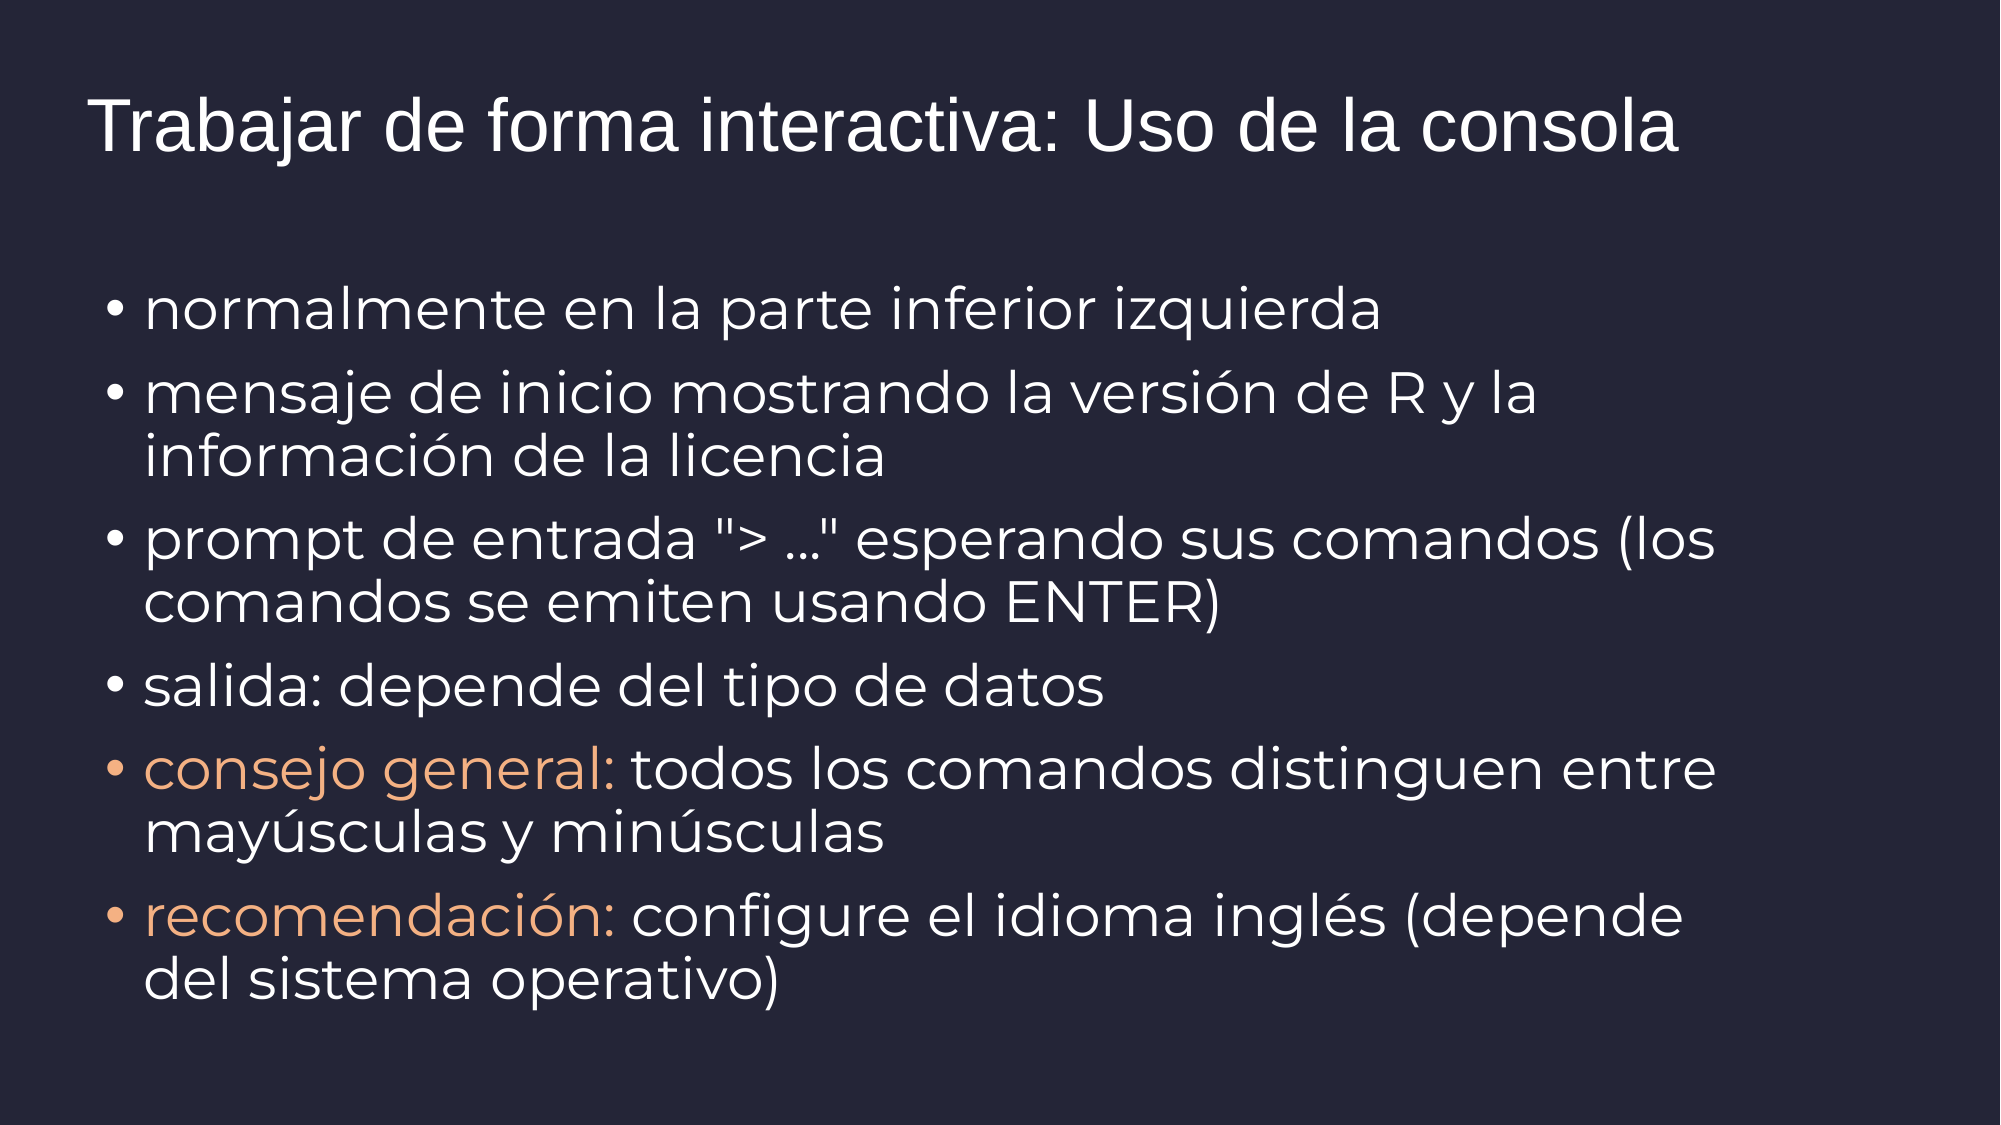

# Trabajar de forma interactiva: Uso de la consola
normalmente en la parte inferior izquierda
mensaje de inicio mostrando la versión de R y la información de la licencia
prompt de entrada "> ..." esperando sus comandos (los comandos se emiten usando ENTER)
salida: depende del tipo de datos
consejo general: todos los comandos distinguen entre mayúsculas y minúsculas
recomendación: configure el idioma inglés (depende del sistema operativo)